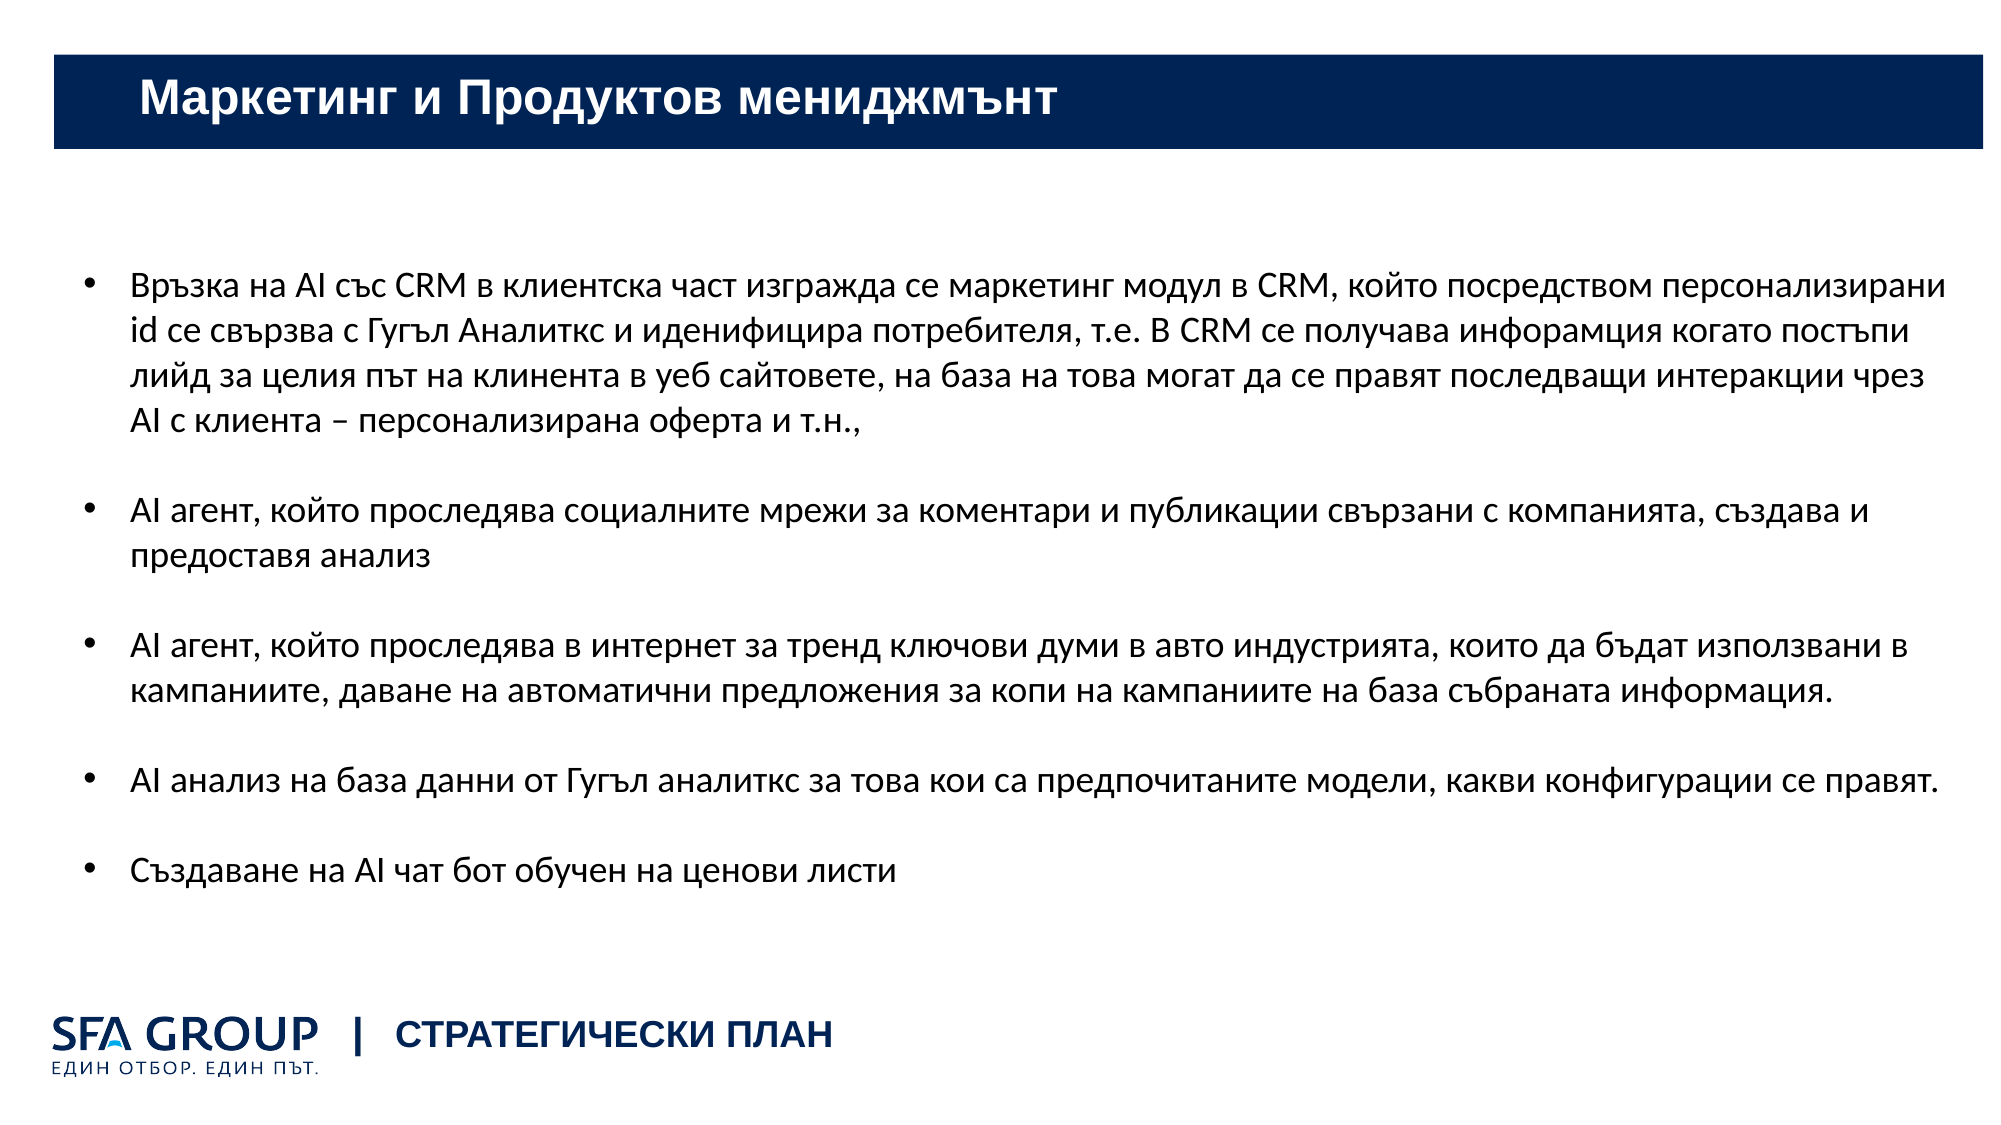

# Маркетинг и Продуктов мениджмънт

Връзка на AI със CRM в клиентска част изгражда се маркетинг модул в CRM, който посредством персонализирани id се свързва с Гугъл Аналиткс и иденифицира потребителя, т.е. В CRM се получава инфорамция когато постъпи лийд за целия път на клинента в уеб сайтовете, на база на това могат да се правят последващи интеракции чрез AI с клиента – персонализирана оферта и т.н.,

AI агент, който проследява социалните мрежи за коментари и публикации свързани с компанията, създава и предоставя анализ

AI агент, който проследява в интернет за тренд ключови думи в авто индустрията, които да бъдат използвани в кампаниите, даване на автоматични предложения за копи на кампаниите на база събраната информация.

AI анализ на база данни от Гугъл аналиткс за това кои са предпочитаните модели, какви конфигурации се правят.

Създаване на AI чат бот обучен на ценови листи